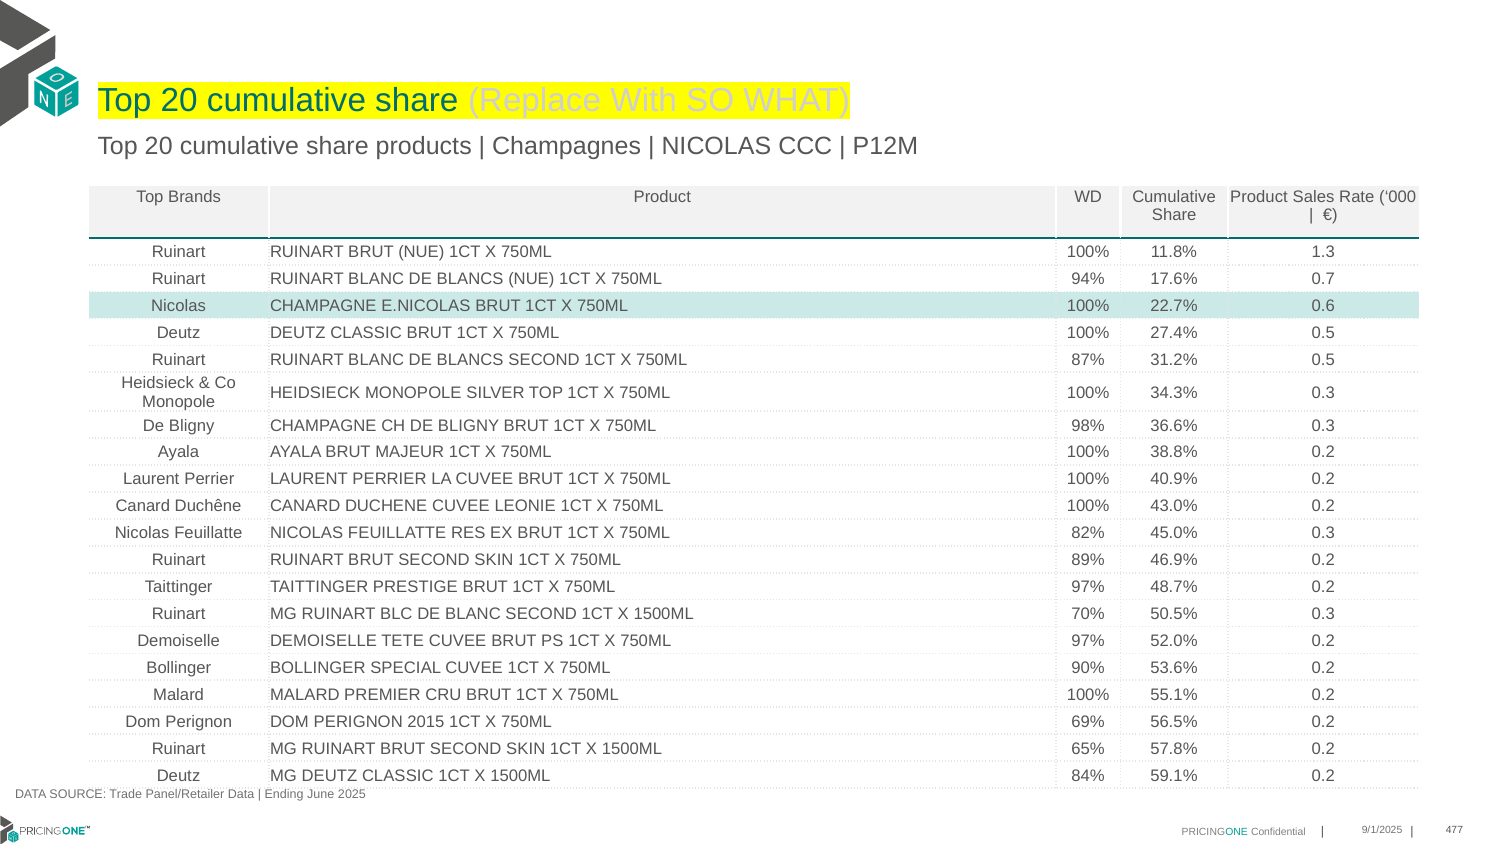

# Top 20 cumulative share (Replace With SO WHAT)
Top 20 cumulative share products | Champagnes | NICOLAS CCC | P12M
| Top Brands | Product | WD | Cumulative Share | Product Sales Rate (‘000 | €) |
| --- | --- | --- | --- | --- |
| Ruinart | RUINART BRUT (NUE) 1CT X 750ML | 100% | 11.8% | 1.3 |
| Ruinart | RUINART BLANC DE BLANCS (NUE) 1CT X 750ML | 94% | 17.6% | 0.7 |
| Nicolas | CHAMPAGNE E.NICOLAS BRUT 1CT X 750ML | 100% | 22.7% | 0.6 |
| Deutz | DEUTZ CLASSIC BRUT 1CT X 750ML | 100% | 27.4% | 0.5 |
| Ruinart | RUINART BLANC DE BLANCS SECOND 1CT X 750ML | 87% | 31.2% | 0.5 |
| Heidsieck & Co Monopole | HEIDSIECK MONOPOLE SILVER TOP 1CT X 750ML | 100% | 34.3% | 0.3 |
| De Bligny | CHAMPAGNE CH DE BLIGNY BRUT 1CT X 750ML | 98% | 36.6% | 0.3 |
| Ayala | AYALA BRUT MAJEUR 1CT X 750ML | 100% | 38.8% | 0.2 |
| Laurent Perrier | LAURENT PERRIER LA CUVEE BRUT 1CT X 750ML | 100% | 40.9% | 0.2 |
| Canard Duchêne | CANARD DUCHENE CUVEE LEONIE 1CT X 750ML | 100% | 43.0% | 0.2 |
| Nicolas Feuillatte | NICOLAS FEUILLATTE RES EX BRUT 1CT X 750ML | 82% | 45.0% | 0.3 |
| Ruinart | RUINART BRUT SECOND SKIN 1CT X 750ML | 89% | 46.9% | 0.2 |
| Taittinger | TAITTINGER PRESTIGE BRUT 1CT X 750ML | 97% | 48.7% | 0.2 |
| Ruinart | MG RUINART BLC DE BLANC SECOND 1CT X 1500ML | 70% | 50.5% | 0.3 |
| Demoiselle | DEMOISELLE TETE CUVEE BRUT PS 1CT X 750ML | 97% | 52.0% | 0.2 |
| Bollinger | BOLLINGER SPECIAL CUVEE 1CT X 750ML | 90% | 53.6% | 0.2 |
| Malard | MALARD PREMIER CRU BRUT 1CT X 750ML | 100% | 55.1% | 0.2 |
| Dom Perignon | DOM PERIGNON 2015 1CT X 750ML | 69% | 56.5% | 0.2 |
| Ruinart | MG RUINART BRUT SECOND SKIN 1CT X 1500ML | 65% | 57.8% | 0.2 |
| Deutz | MG DEUTZ CLASSIC 1CT X 1500ML | 84% | 59.1% | 0.2 |
DATA SOURCE: Trade Panel/Retailer Data | Ending June 2025

9/1/2025
477